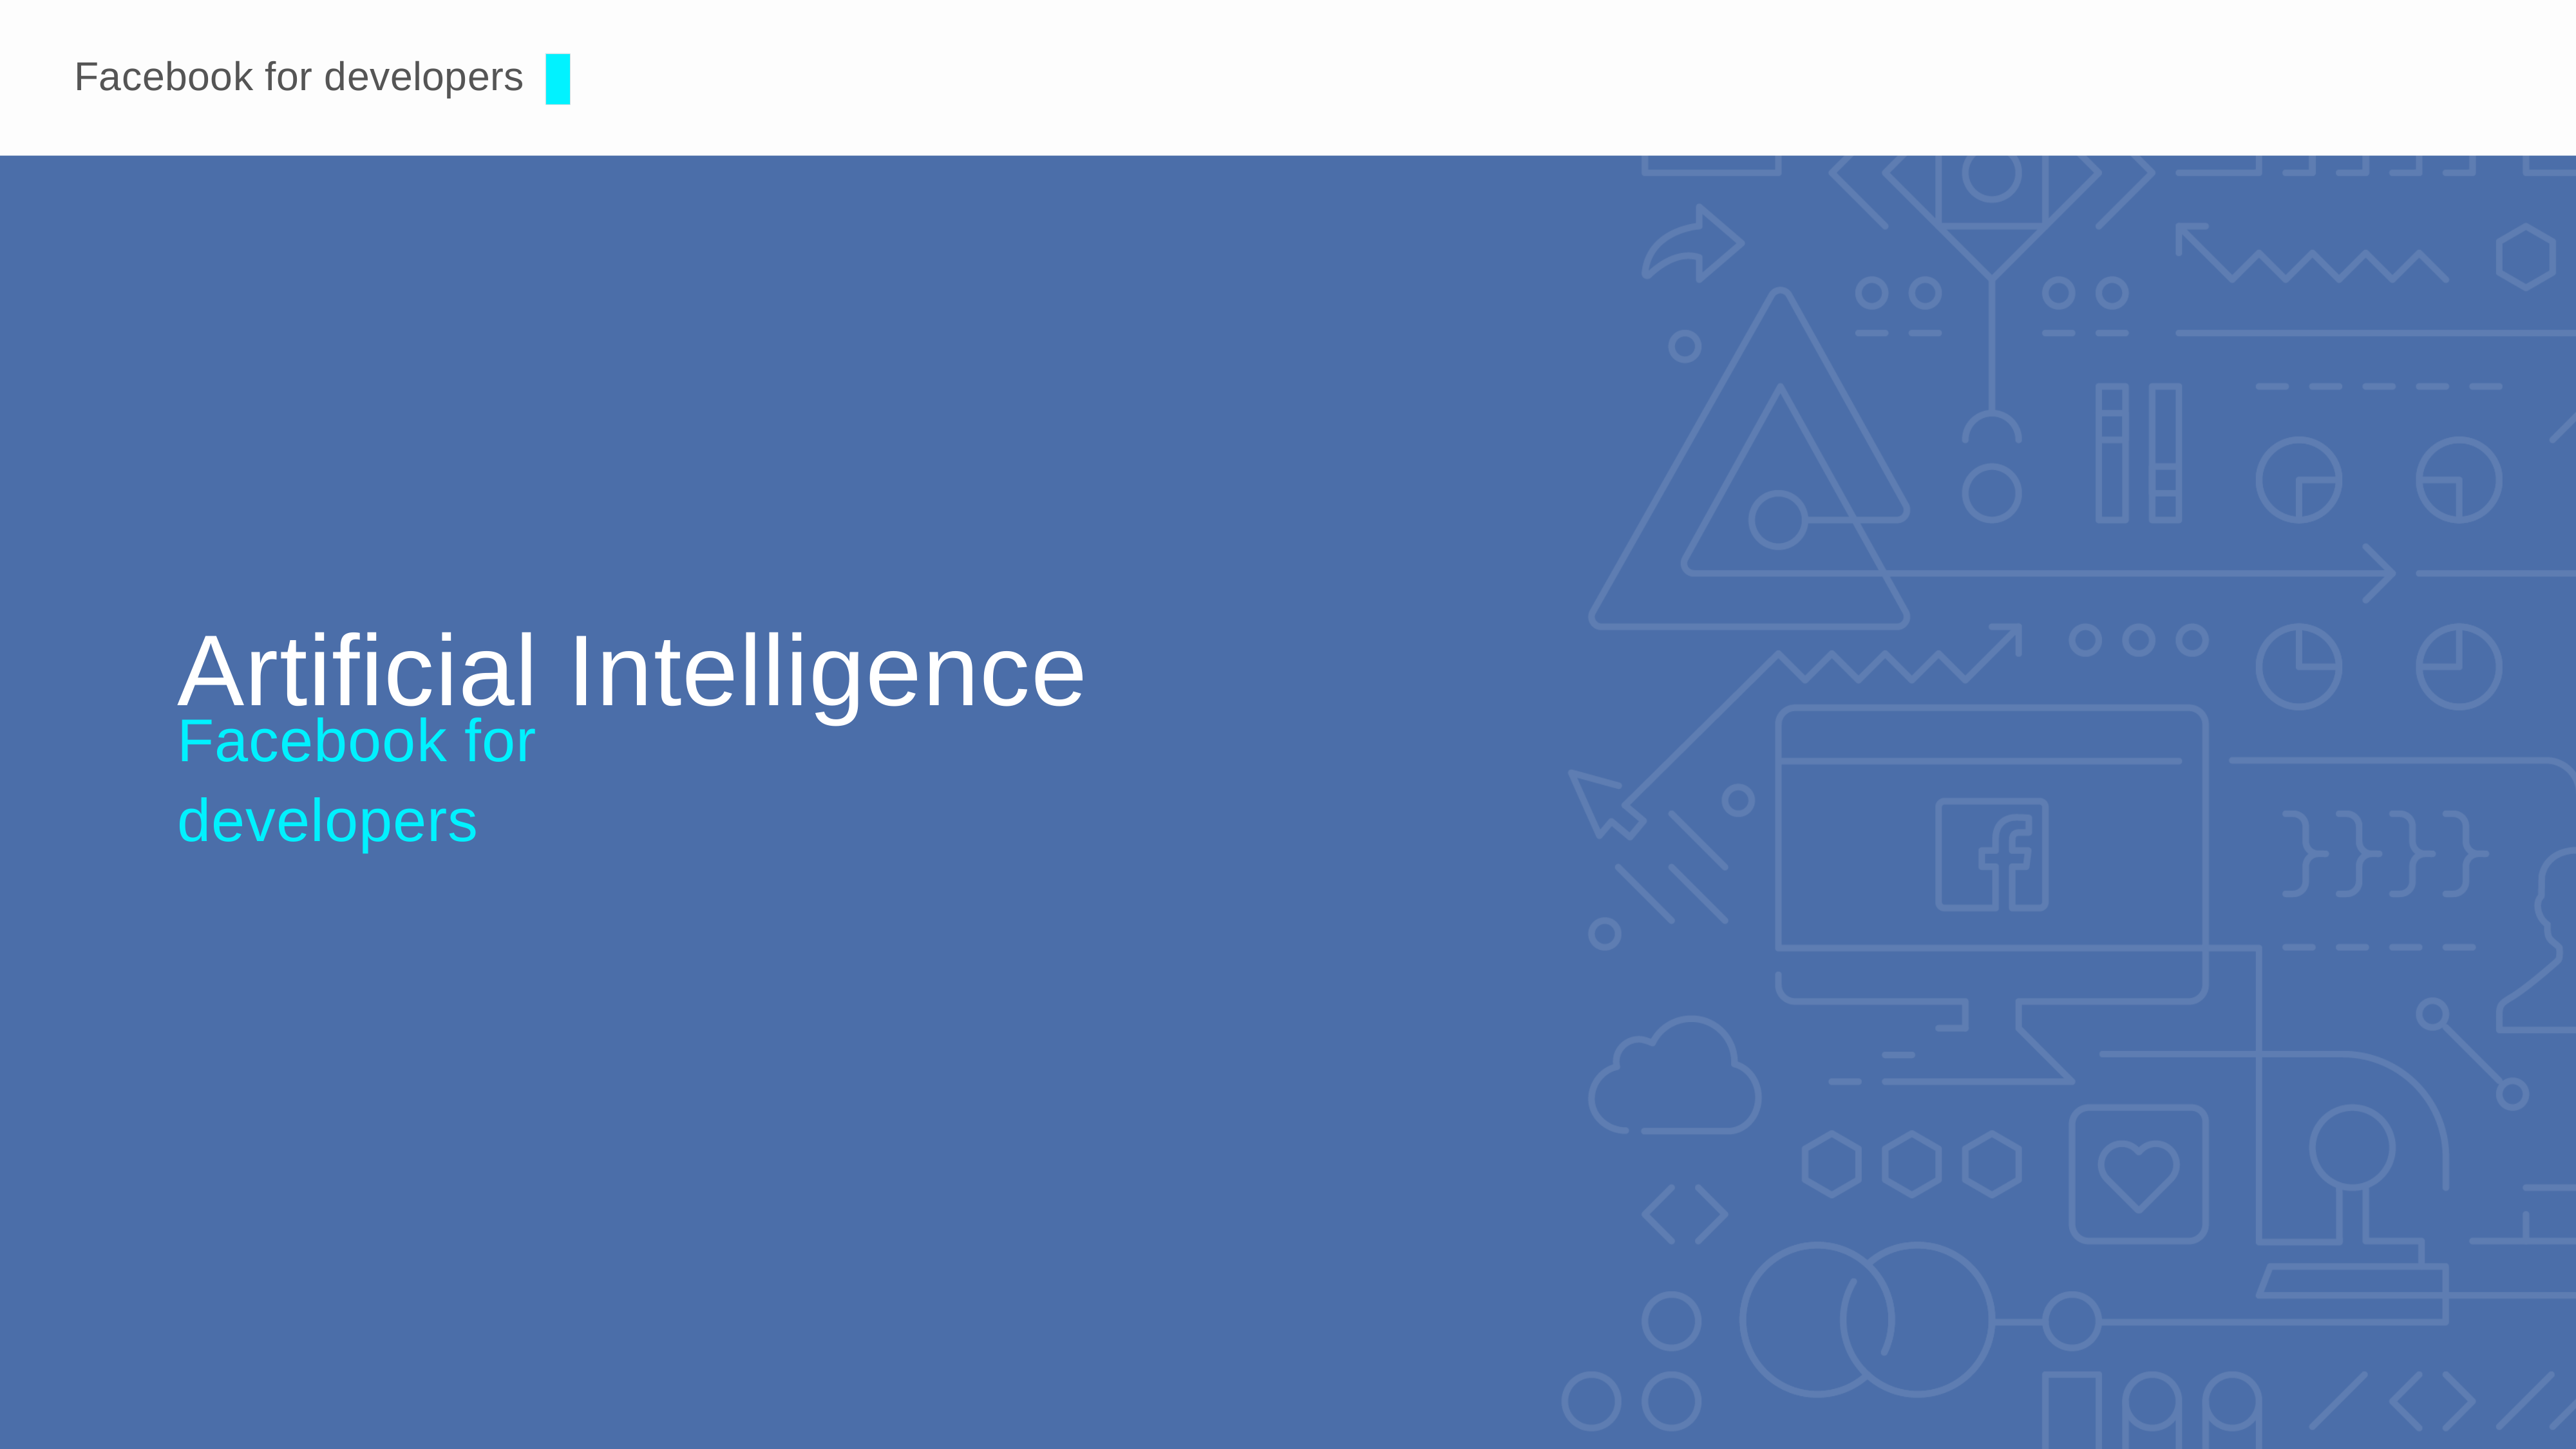

Facebook for developers

Artificial Intelligence
Facebook for developers